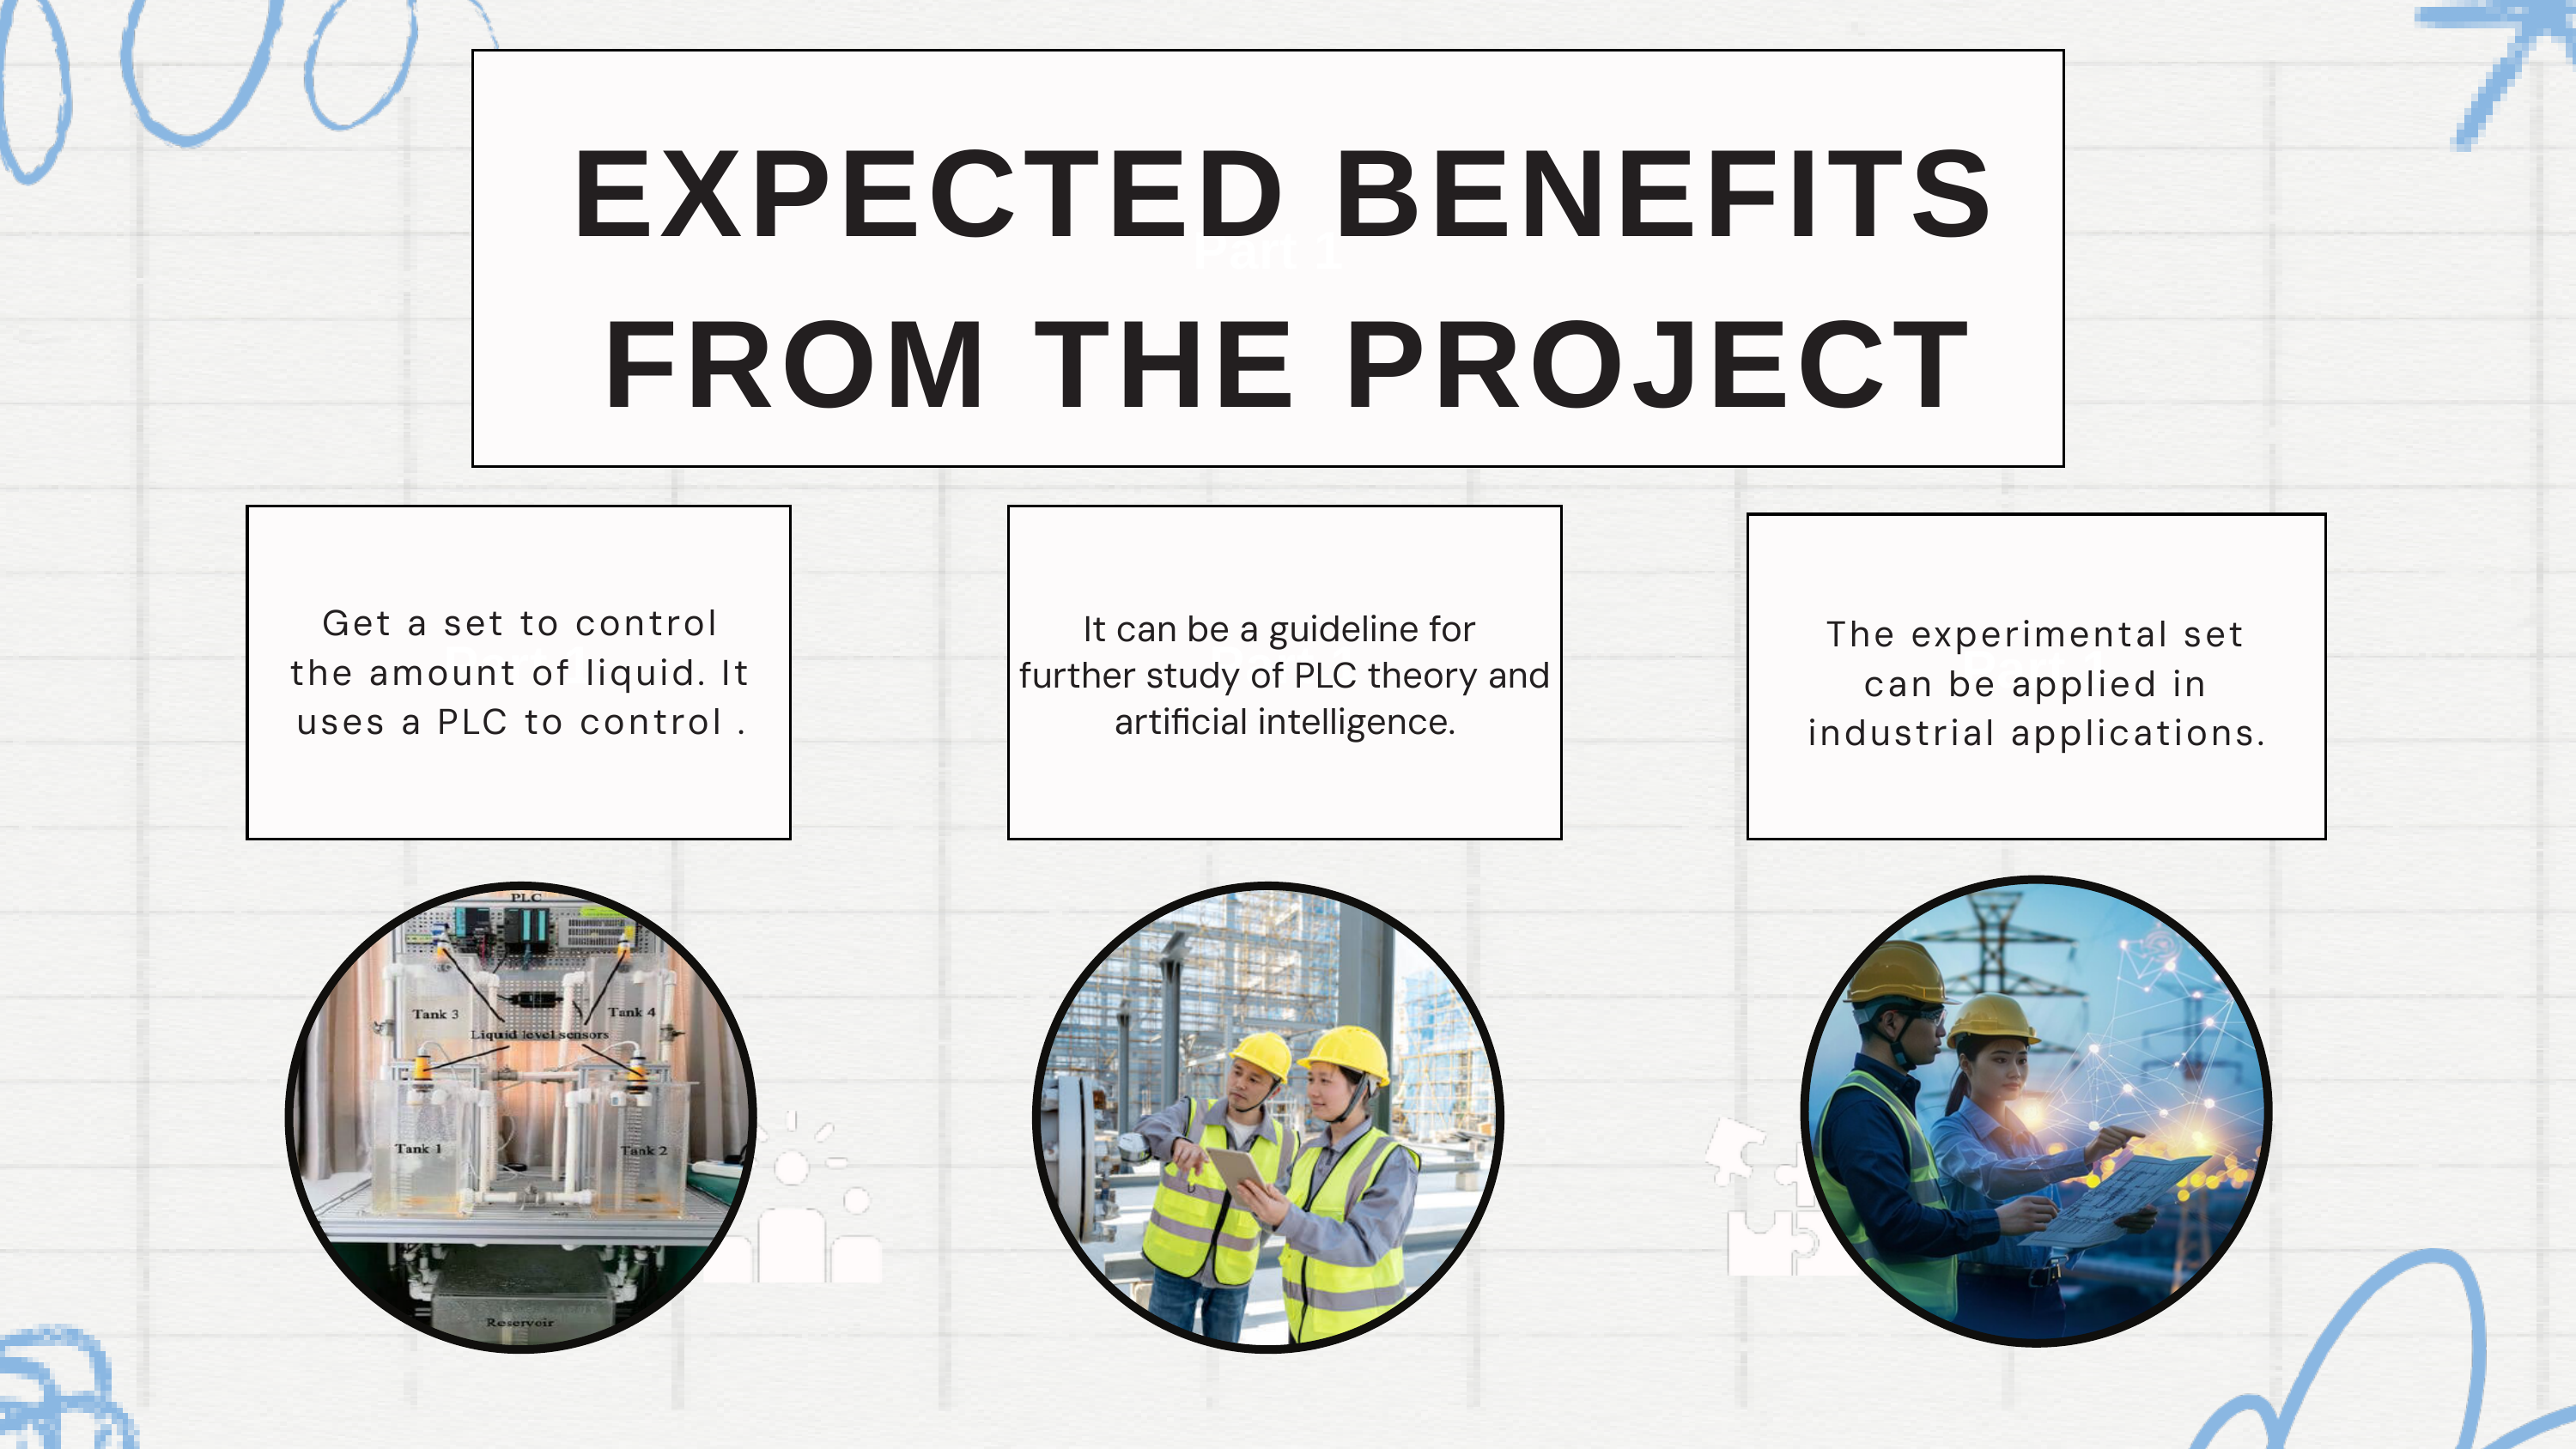

Part 1
EXPECTED BENEFITS FROM THE PROJECT

Part 1

Part 1

Part 1
Get a set to control the amount of liquid. It uses a PLC to control .
It can be a guideline for
further study of PLC theory and artificial intelligence.
The experimental set can be applied in industrial applications.